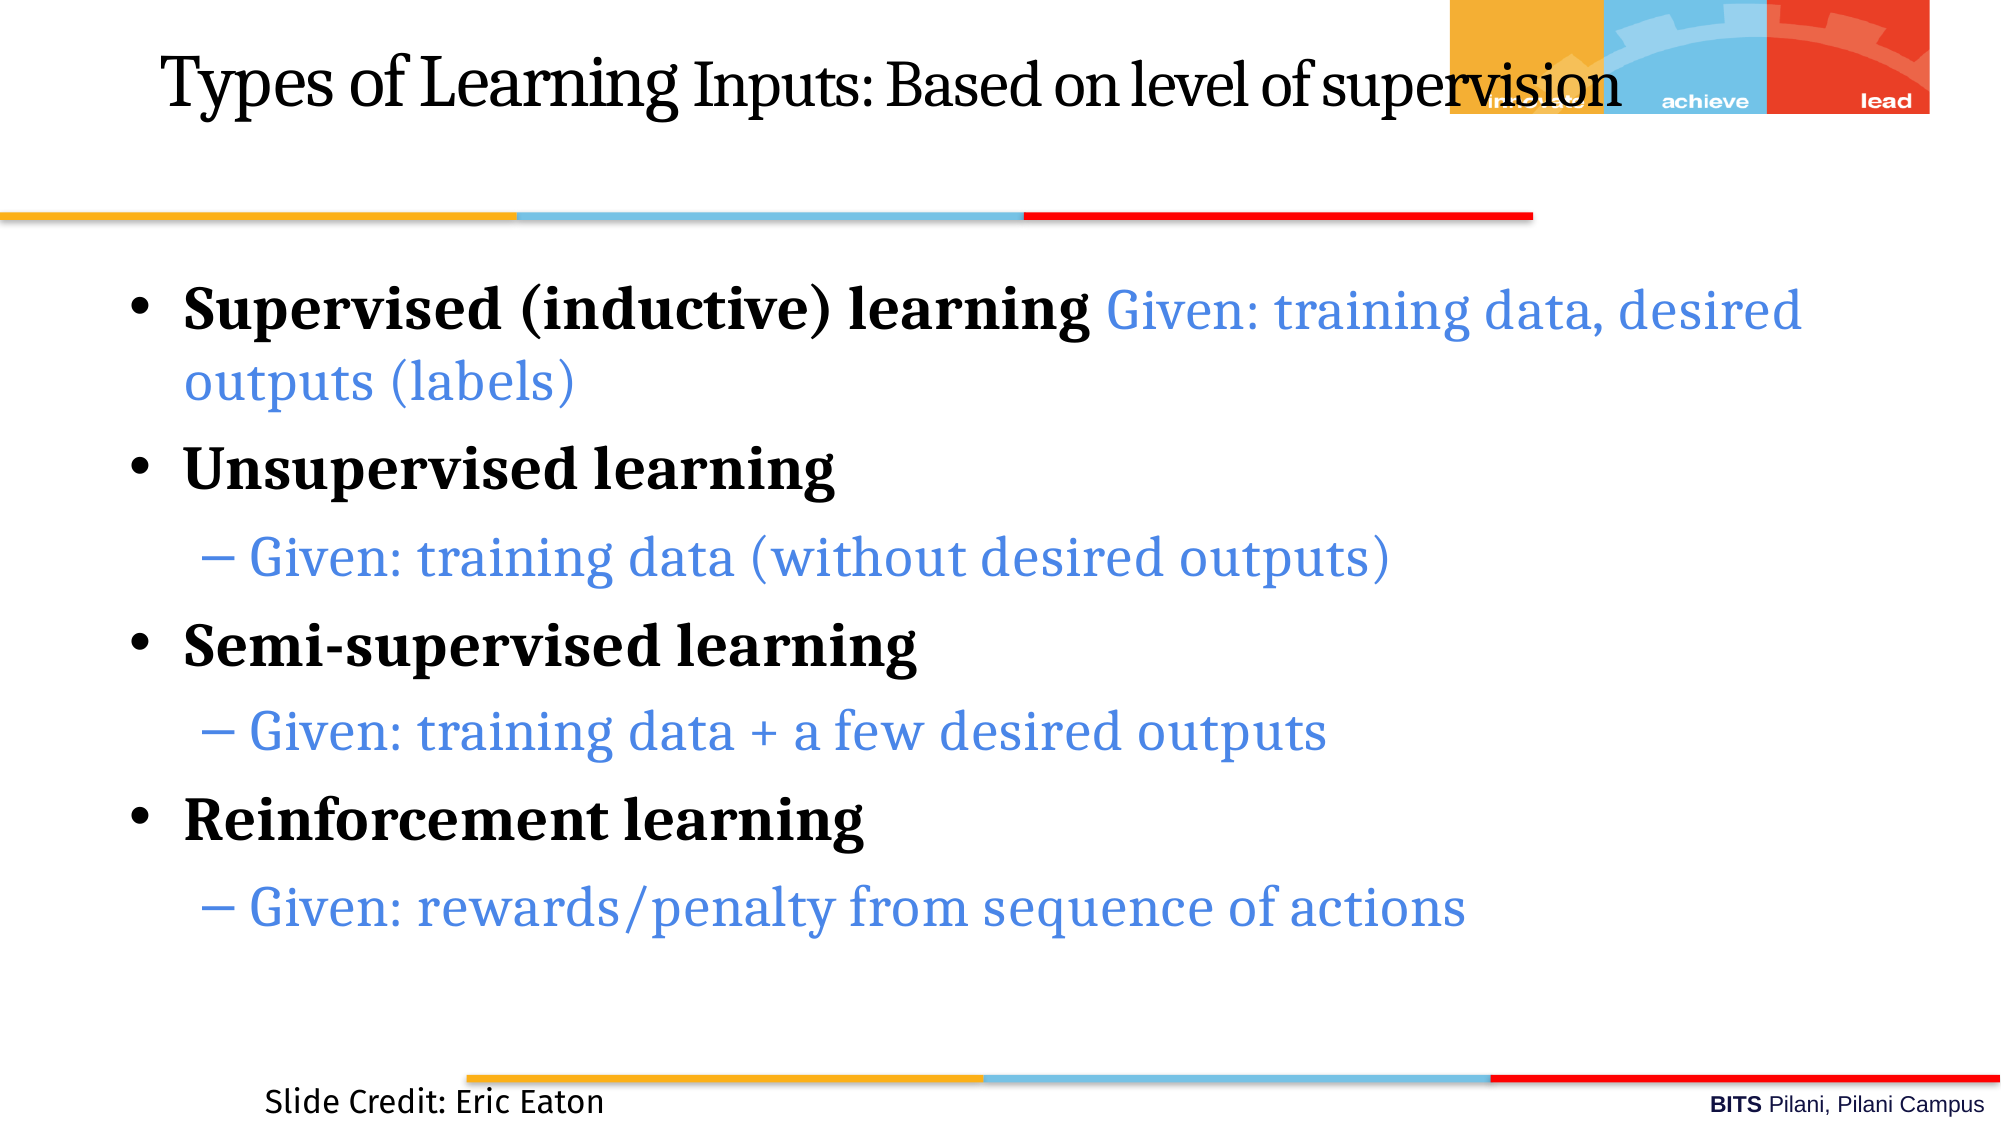

# Types of Learning Inputs: Based on level of supervision
Supervised (inductive) learning Given: training data, desired outputs (labels)
Unsupervised learning
Given: training data (without desired outputs)
Semi-supervised learning
Given: training data + a few desired outputs
Reinforcement learning
Given: rewards/penalty from sequence of actions
Slide Credit: Eric Eaton